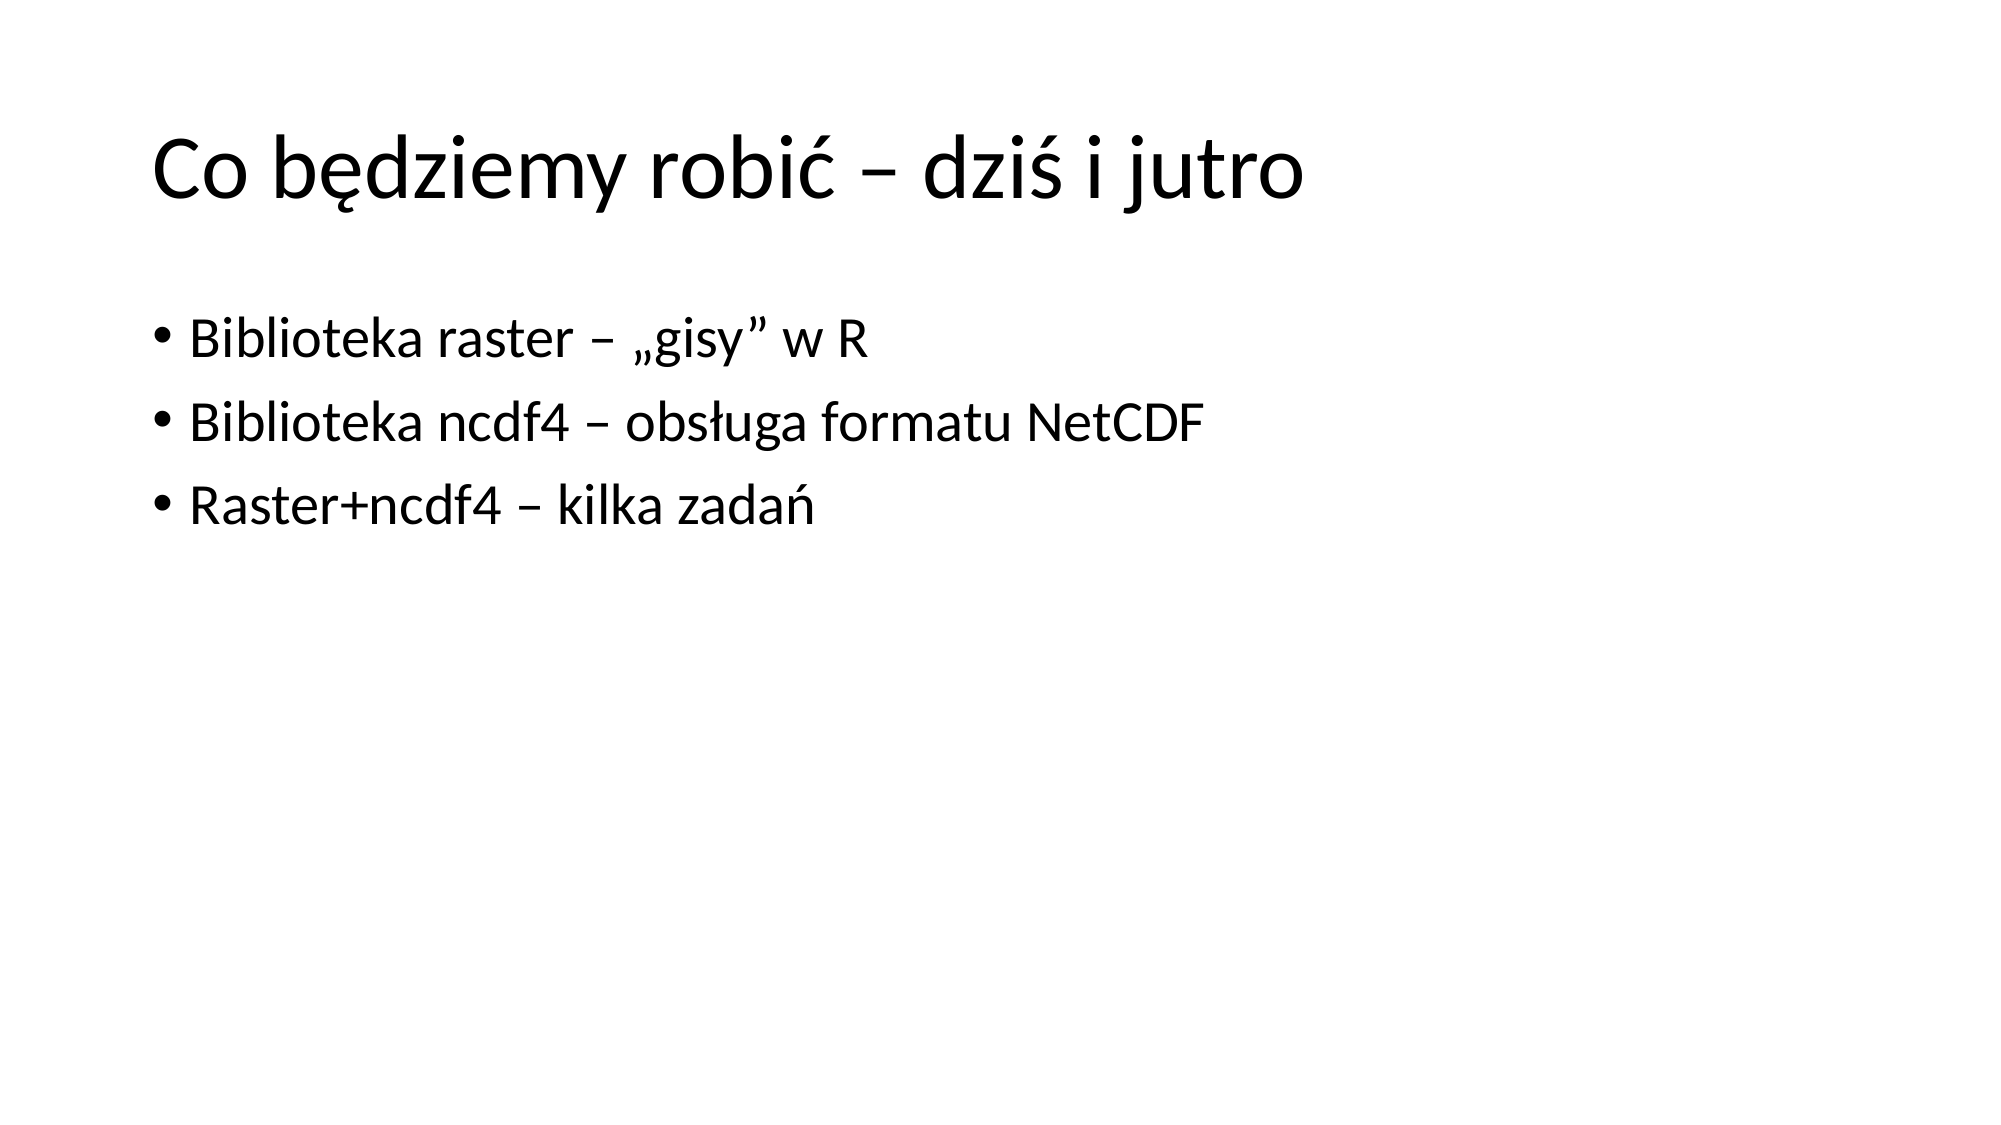

# Co będziemy robić – dziś i jutro
Biblioteka raster – „gisy” w R
Biblioteka ncdf4 – obsługa formatu NetCDF
Raster+ncdf4 – kilka zadań